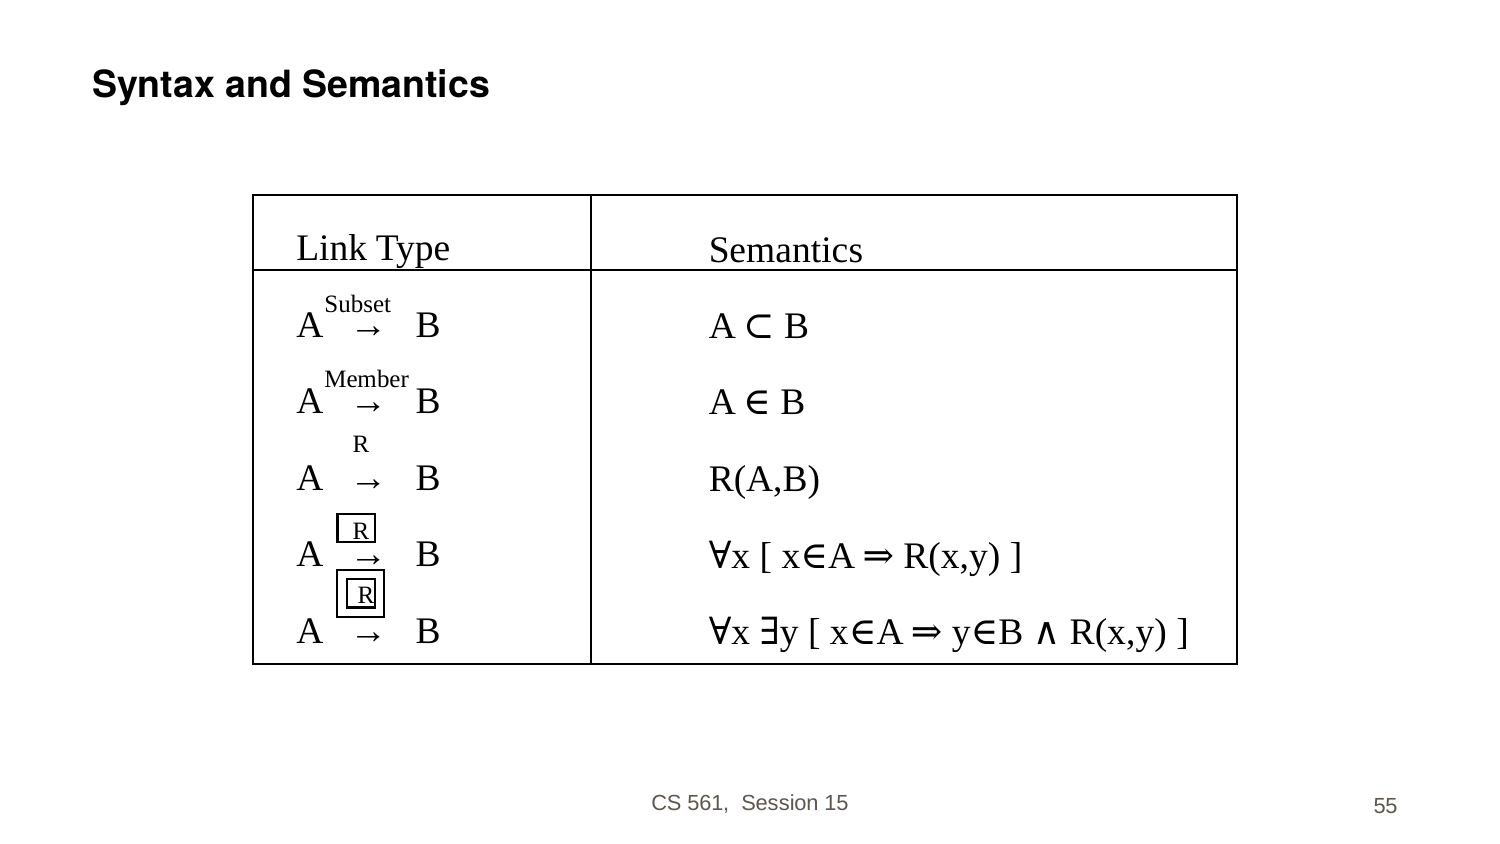

# Syntax and Semantics
Link Type
A   →   B
A   →   B
A   →   B
A   →   B
A   →   B
Semantics
A ⊂ B
A ∈ B
R(A,B)
∀x [ x∈A ⇒ R(x,y) ]
∀x ∃y [ x∈A ⇒ y∈B ∧ R(x,y) ]

Subset
Member
R
R

R

CS 561,  Session 15
55